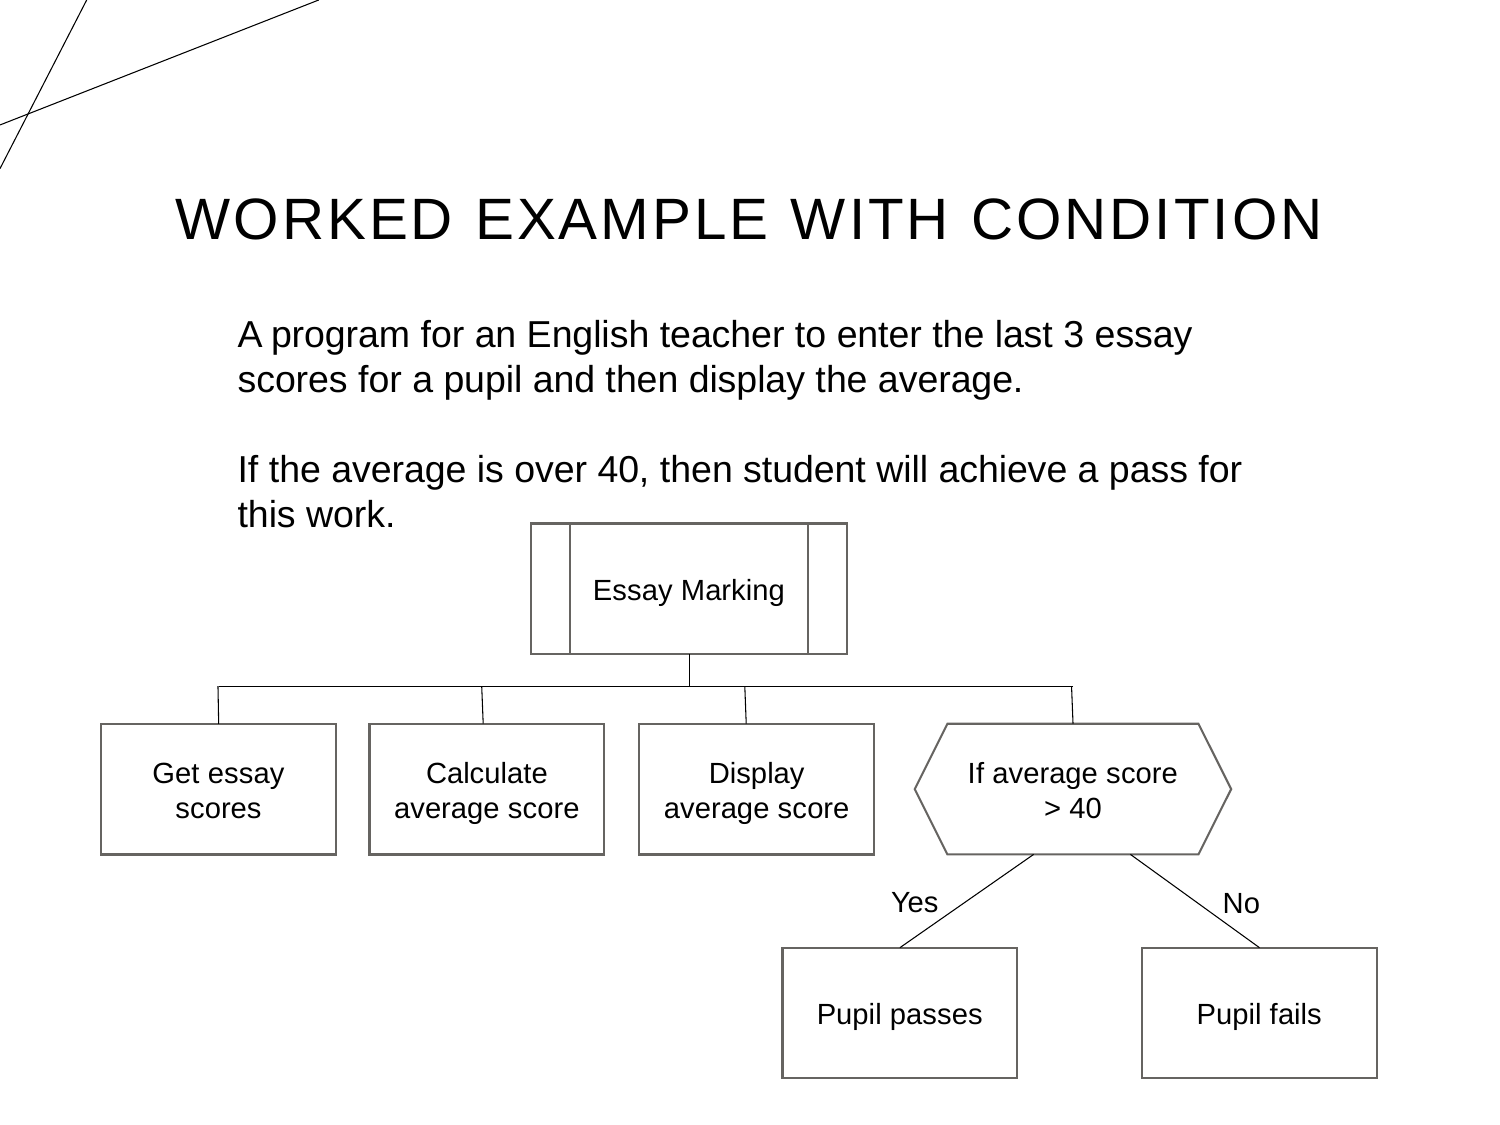

# Worked Example with Condition
A program for an English teacher to enter the last 3 essay scores for a pupil and then display the average.

If the average is over 40, then student will achieve a pass for this work.
Essay Marking
Get essay scores
Display average score
If average score > 40
Calculate average score
Yes
No
Pupil fails
Pupil passes